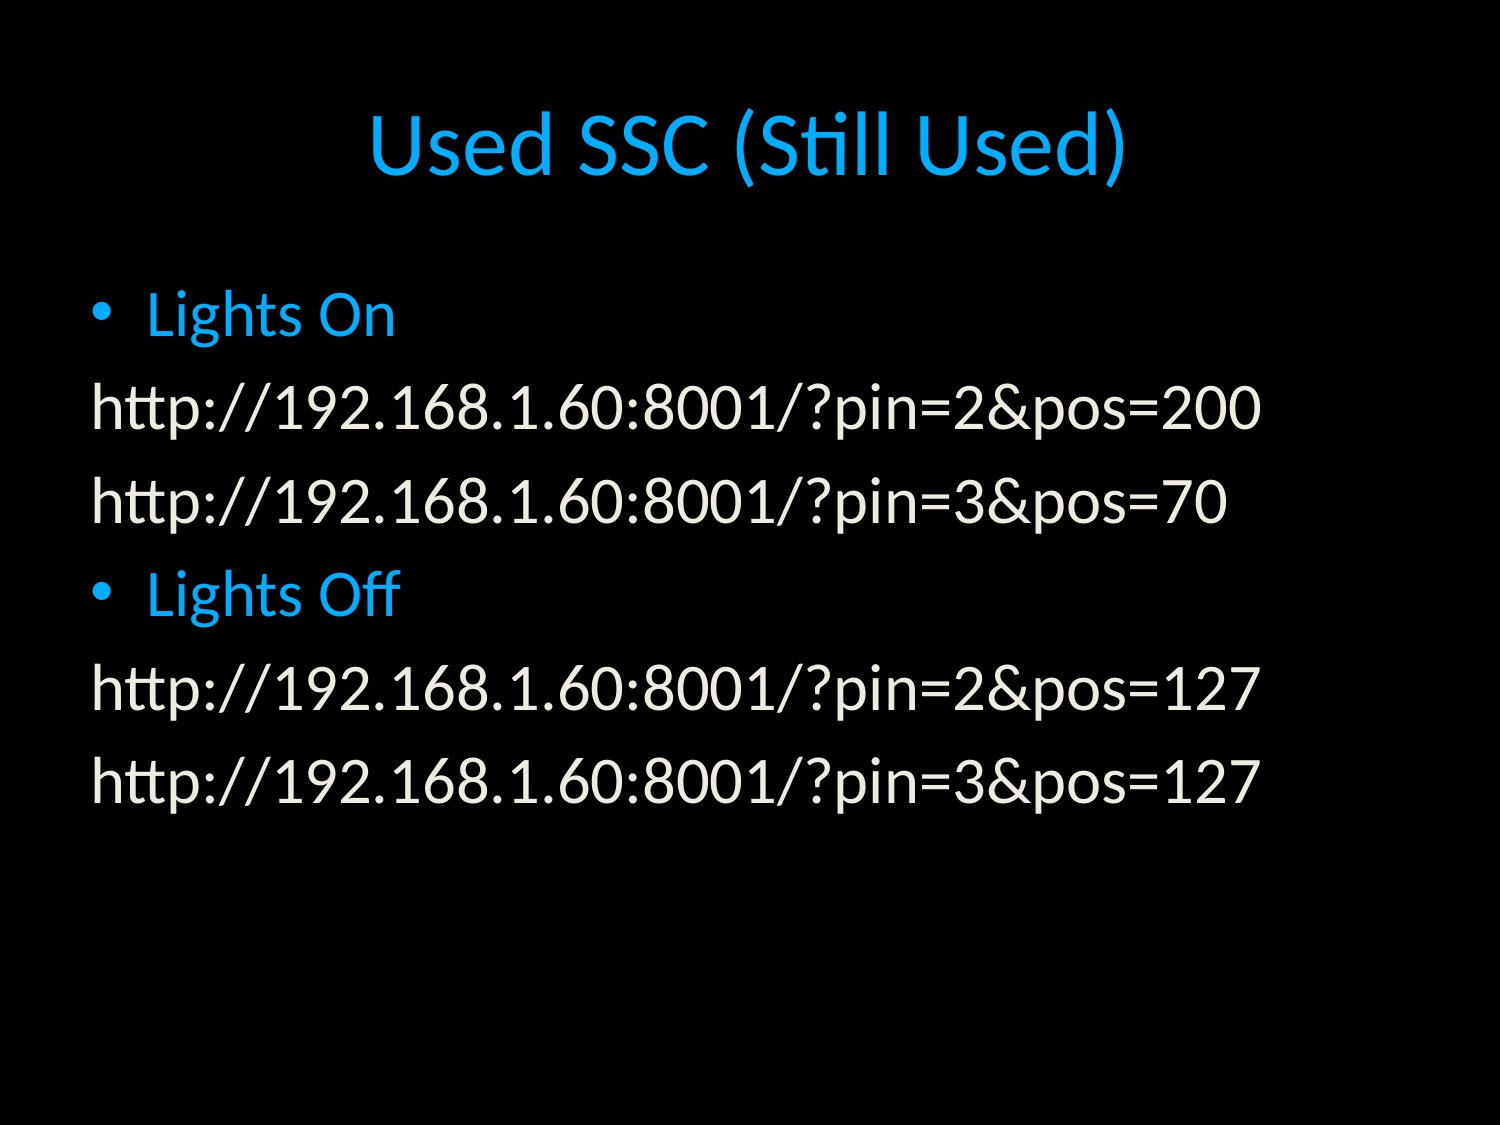

# Used SSC (Still Used)
Lights On
http://192.168.1.60:8001/?pin=2&pos=200
http://192.168.1.60:8001/?pin=3&pos=70
Lights Off
http://192.168.1.60:8001/?pin=2&pos=127
http://192.168.1.60:8001/?pin=3&pos=127